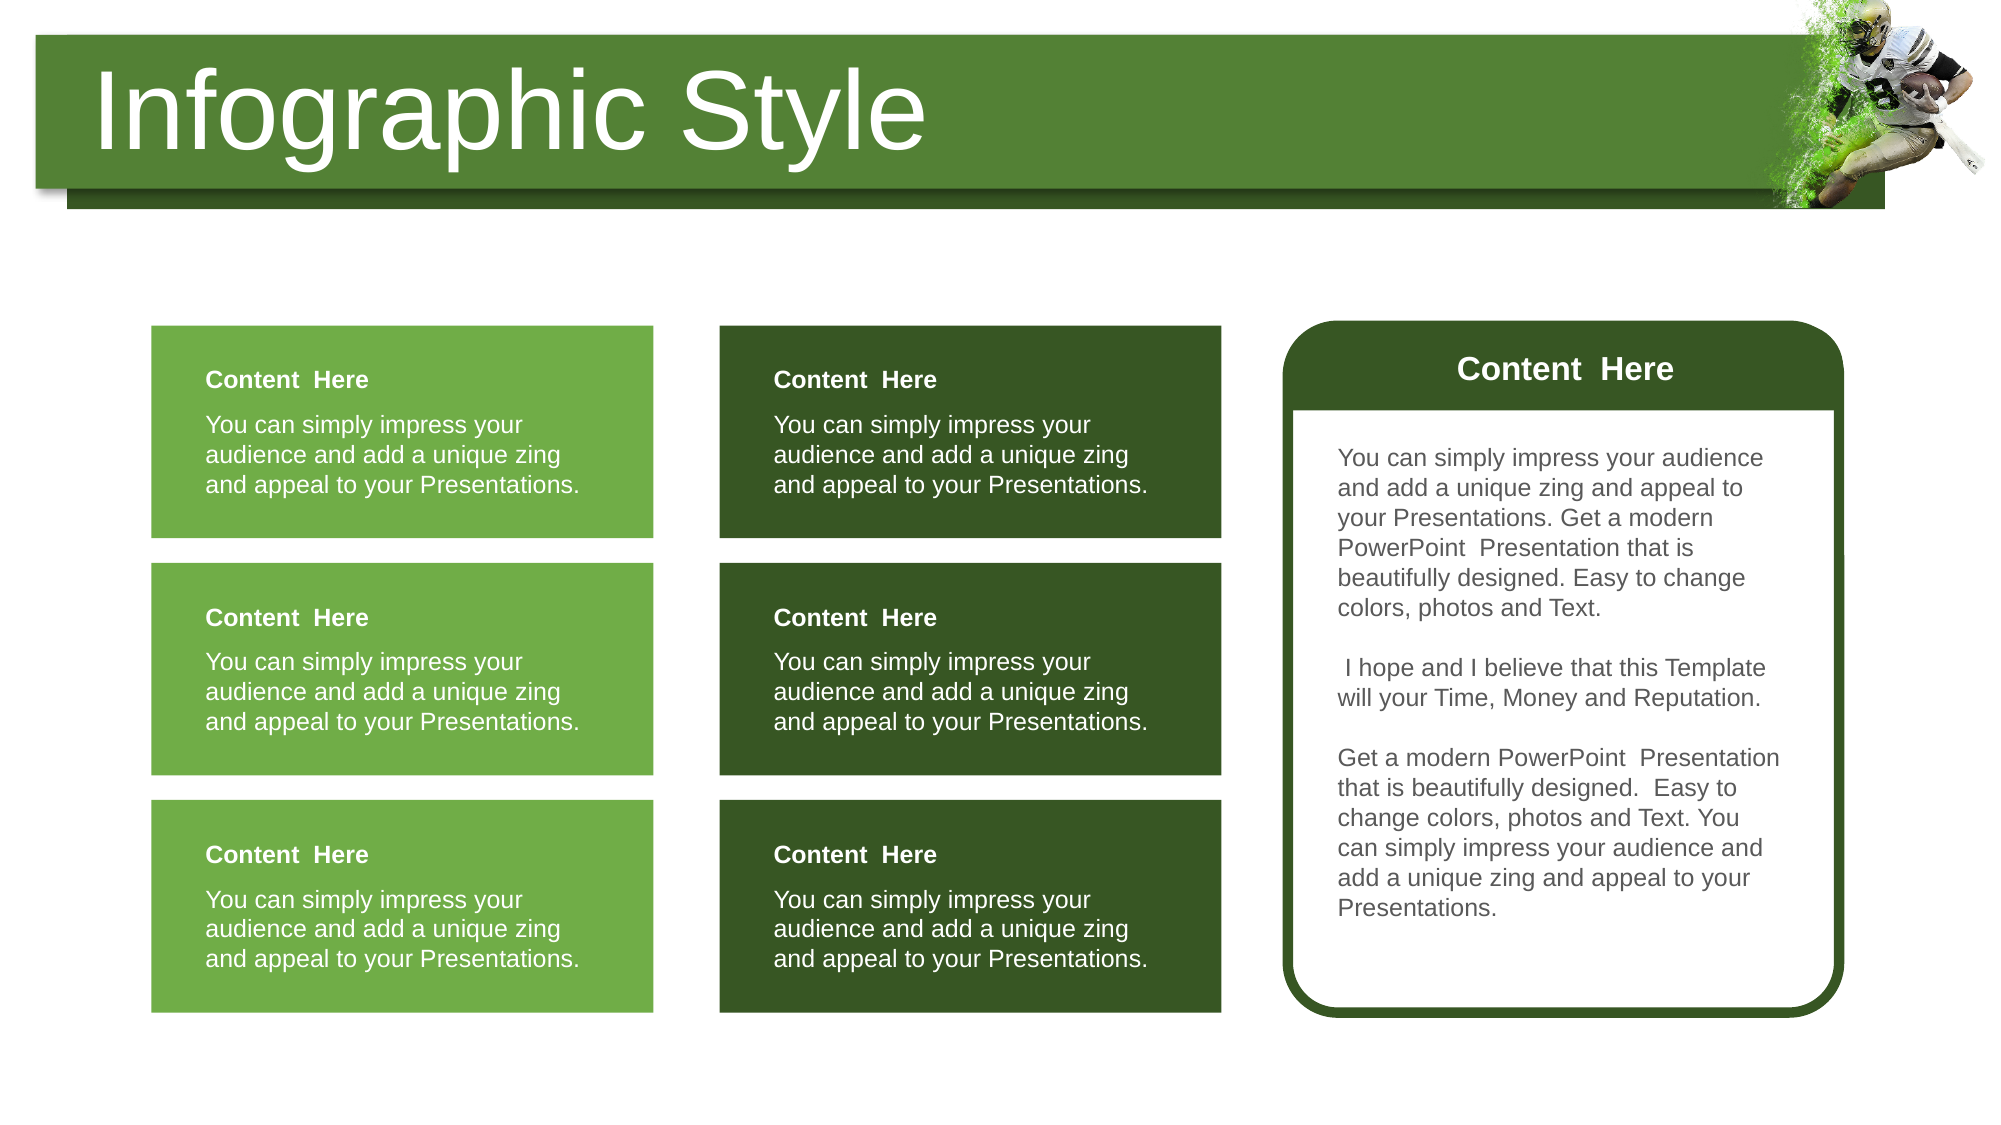

Infographic Style

Content  Here
Content  Here
You can simply impress your audience and add a unique zing and appeal to your Presentations.
Content  Here
You can simply impress your audience and add a unique zing and appeal to your Presentations.
You can simply impress your audience and add a unique zing and appeal to your Presentations. Get a modern PowerPoint  Presentation that is beautifully designed. Easy to change colors, photos and Text.

 I hope and I believe that this Template will your Time, Money and Reputation.

Get a modern PowerPoint  Presentation that is beautifully designed.  Easy to change colors, photos and Text. You can simply impress your audience and add a unique zing and appeal to your Presentations.

Content  Here
You can simply impress your audience and add a unique zing and appeal to your Presentations.
Content  Here
You can simply impress your audience and add a unique zing and appeal to your Presentations.

Content  Here
You can simply impress your audience and add a unique zing and appeal to your Presentations.
Content  Here
You can simply impress your audience and add a unique zing and appeal to your Presentations.